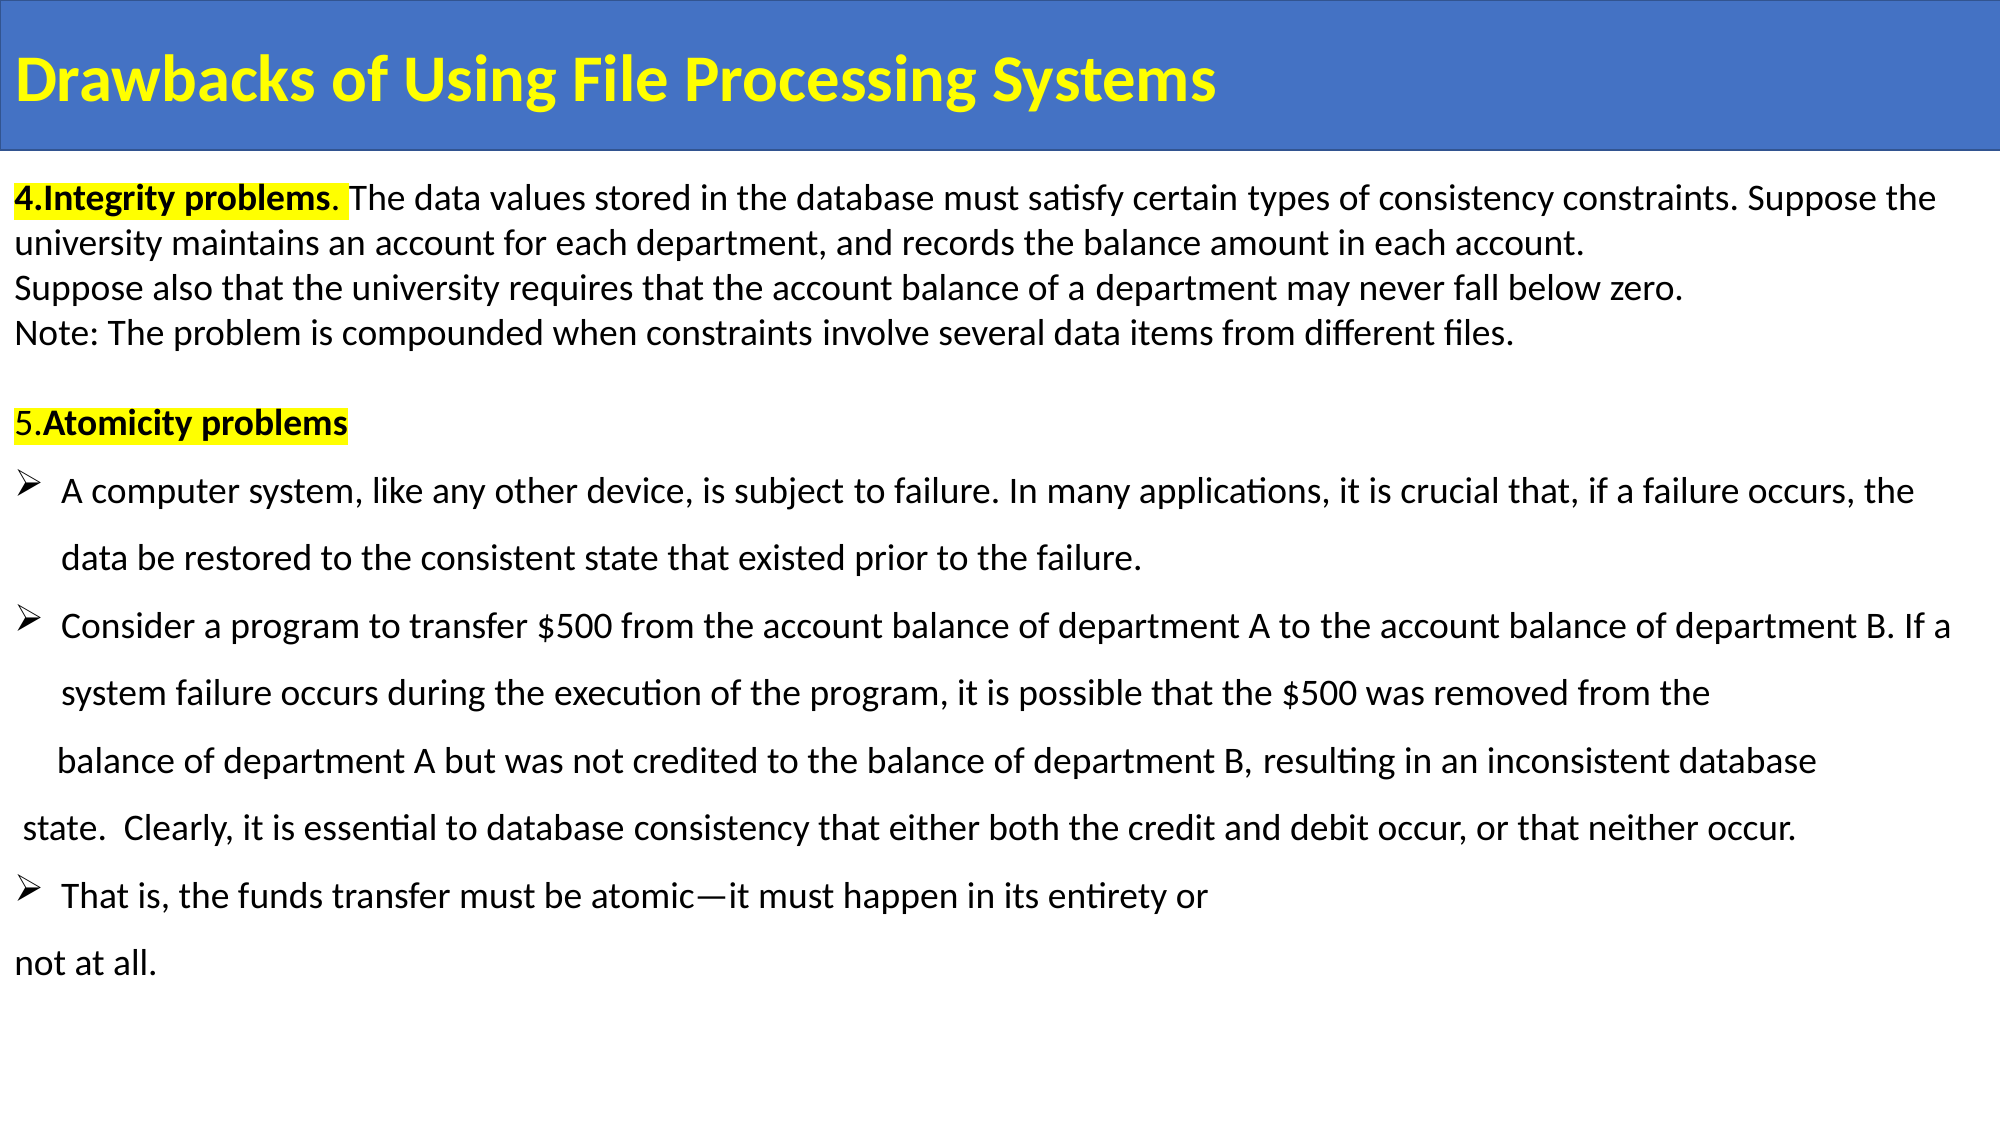

Drawbacks of Using File Processing Systems
4.Integrity problems. The data values stored in the database must satisfy certain types of consistency constraints. Suppose the university maintains an account for each department, and records the balance amount in each account.
Suppose also that the university requires that the account balance of a department may never fall below zero.
Note: The problem is compounded when constraints involve several data items from different files.

5.Atomicity problems
A computer system, like any other device, is subject to failure. In many applications, it is crucial that, if a failure occurs, the data be restored to the consistent state that existed prior to the failure.
Consider a program to transfer $500 from the account balance of department A to the account balance of department B. If a system failure occurs during the execution of the program, it is possible that the $500 was removed from the
     balance of department A but was not credited to the balance of department B, resulting in an inconsistent database     state.  Clearly, it is essential to database consistency that either both the credit and debit occur, or that neither occur.
That is, the funds transfer must be atomic—it must happen in its entirety or
not at all.